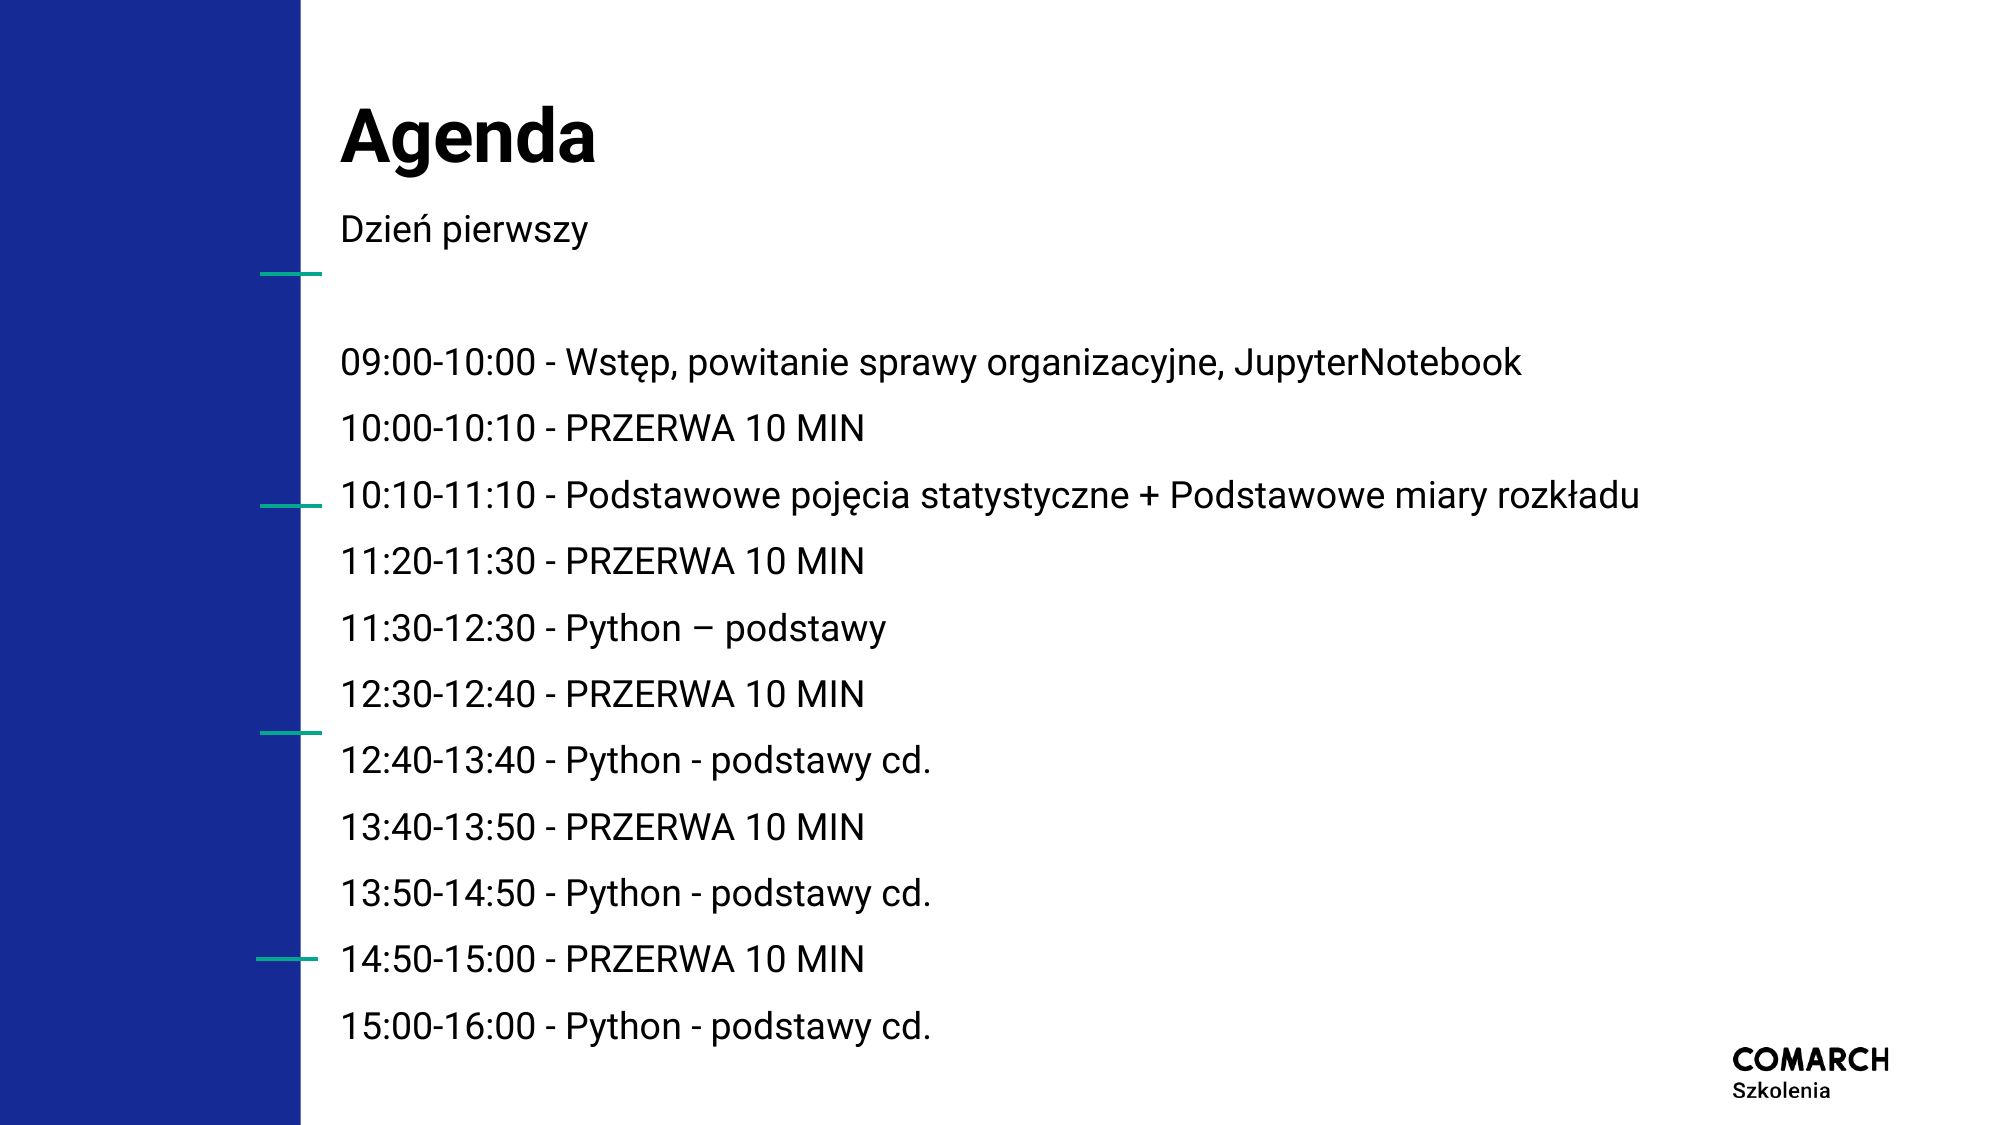

# Agenda
Dzień pierwszy

09:00-10:00 - Wstęp, powitanie sprawy organizacyjne, JupyterNotebook
10:00-10:10 - PRZERWA 10 MIN
10:10-11:10 - Podstawowe pojęcia statystyczne + Podstawowe miary rozkładu
11:20-11:30 - PRZERWA 10 MIN
11:30-12:30 - Python – podstawy
12:30-12:40 - PRZERWA 10 MIN
12:40-13:40 - Python - podstawy cd.
13:40-13:50 - PRZERWA 10 MIN
13:50-14:50 - Python - podstawy cd.
14:50-15:00 - PRZERWA 10 MIN
15:00-16:00 - Python - podstawy cd.